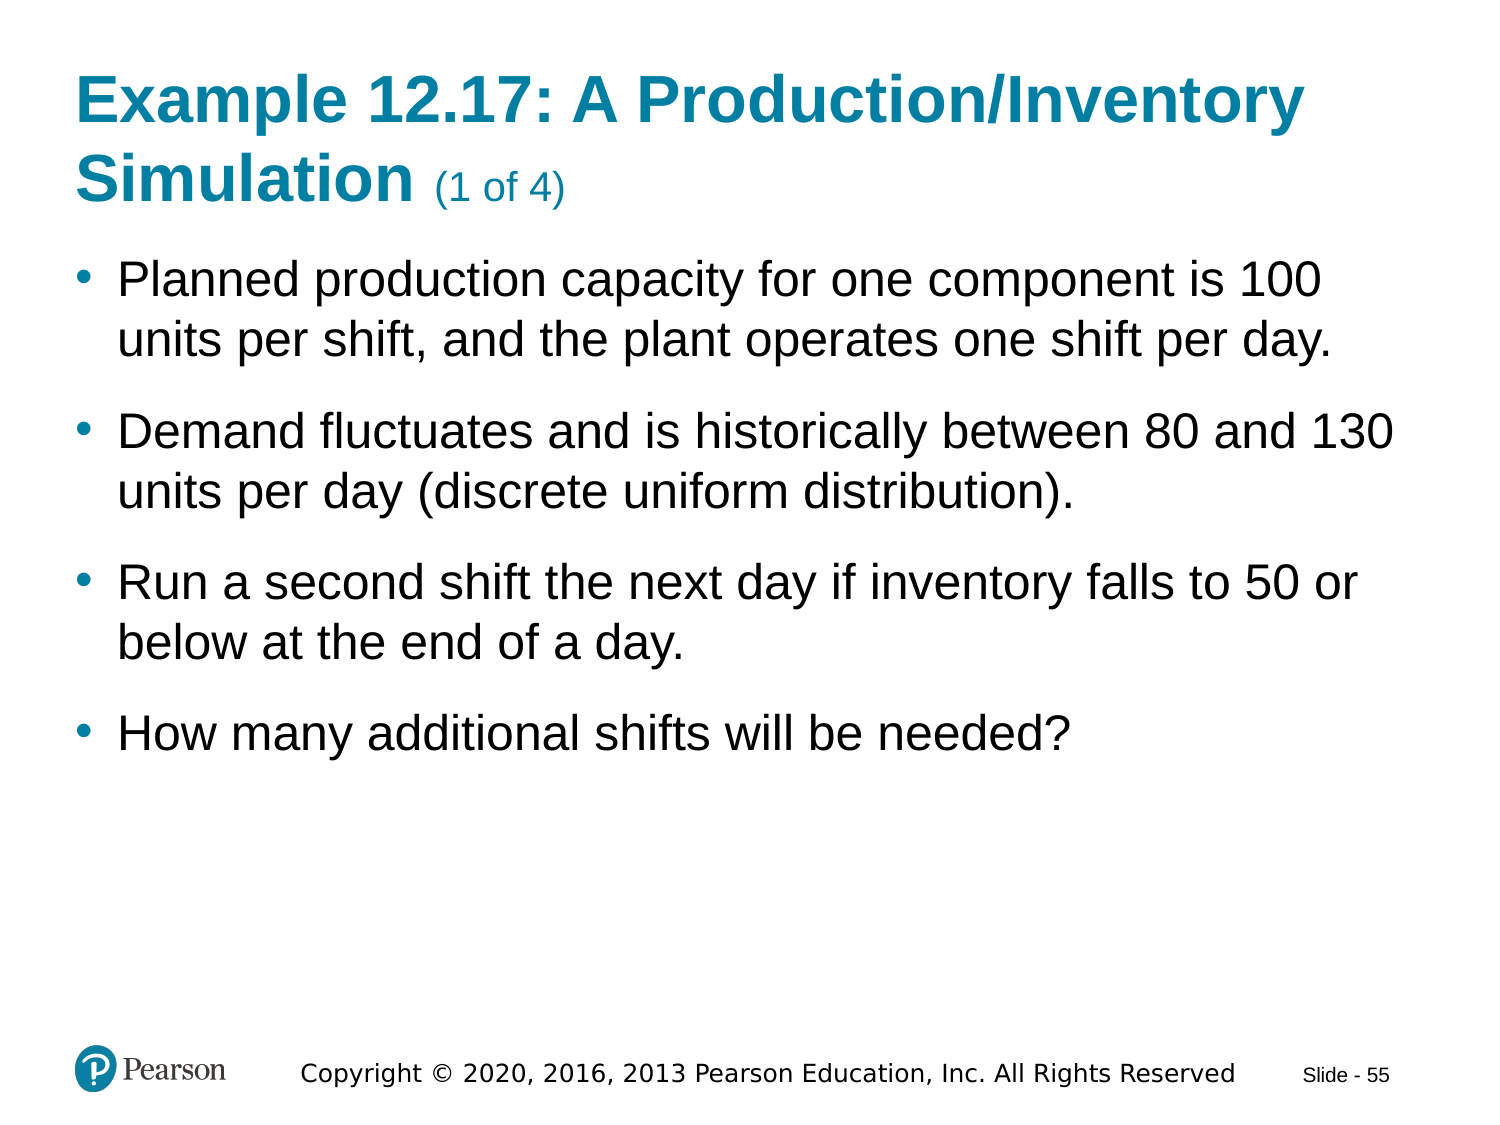

# Example 12.17: A Production/Inventory Simulation (1 of 4)
Planned production capacity for one component is 100 units per shift, and the plant operates one shift per day.
Demand fluctuates and is historically between 80 and 130 units per day (discrete uniform distribution).
Run a second shift the next day if inventory falls to 50 or below at the end of a day.
How many additional shifts will be needed?